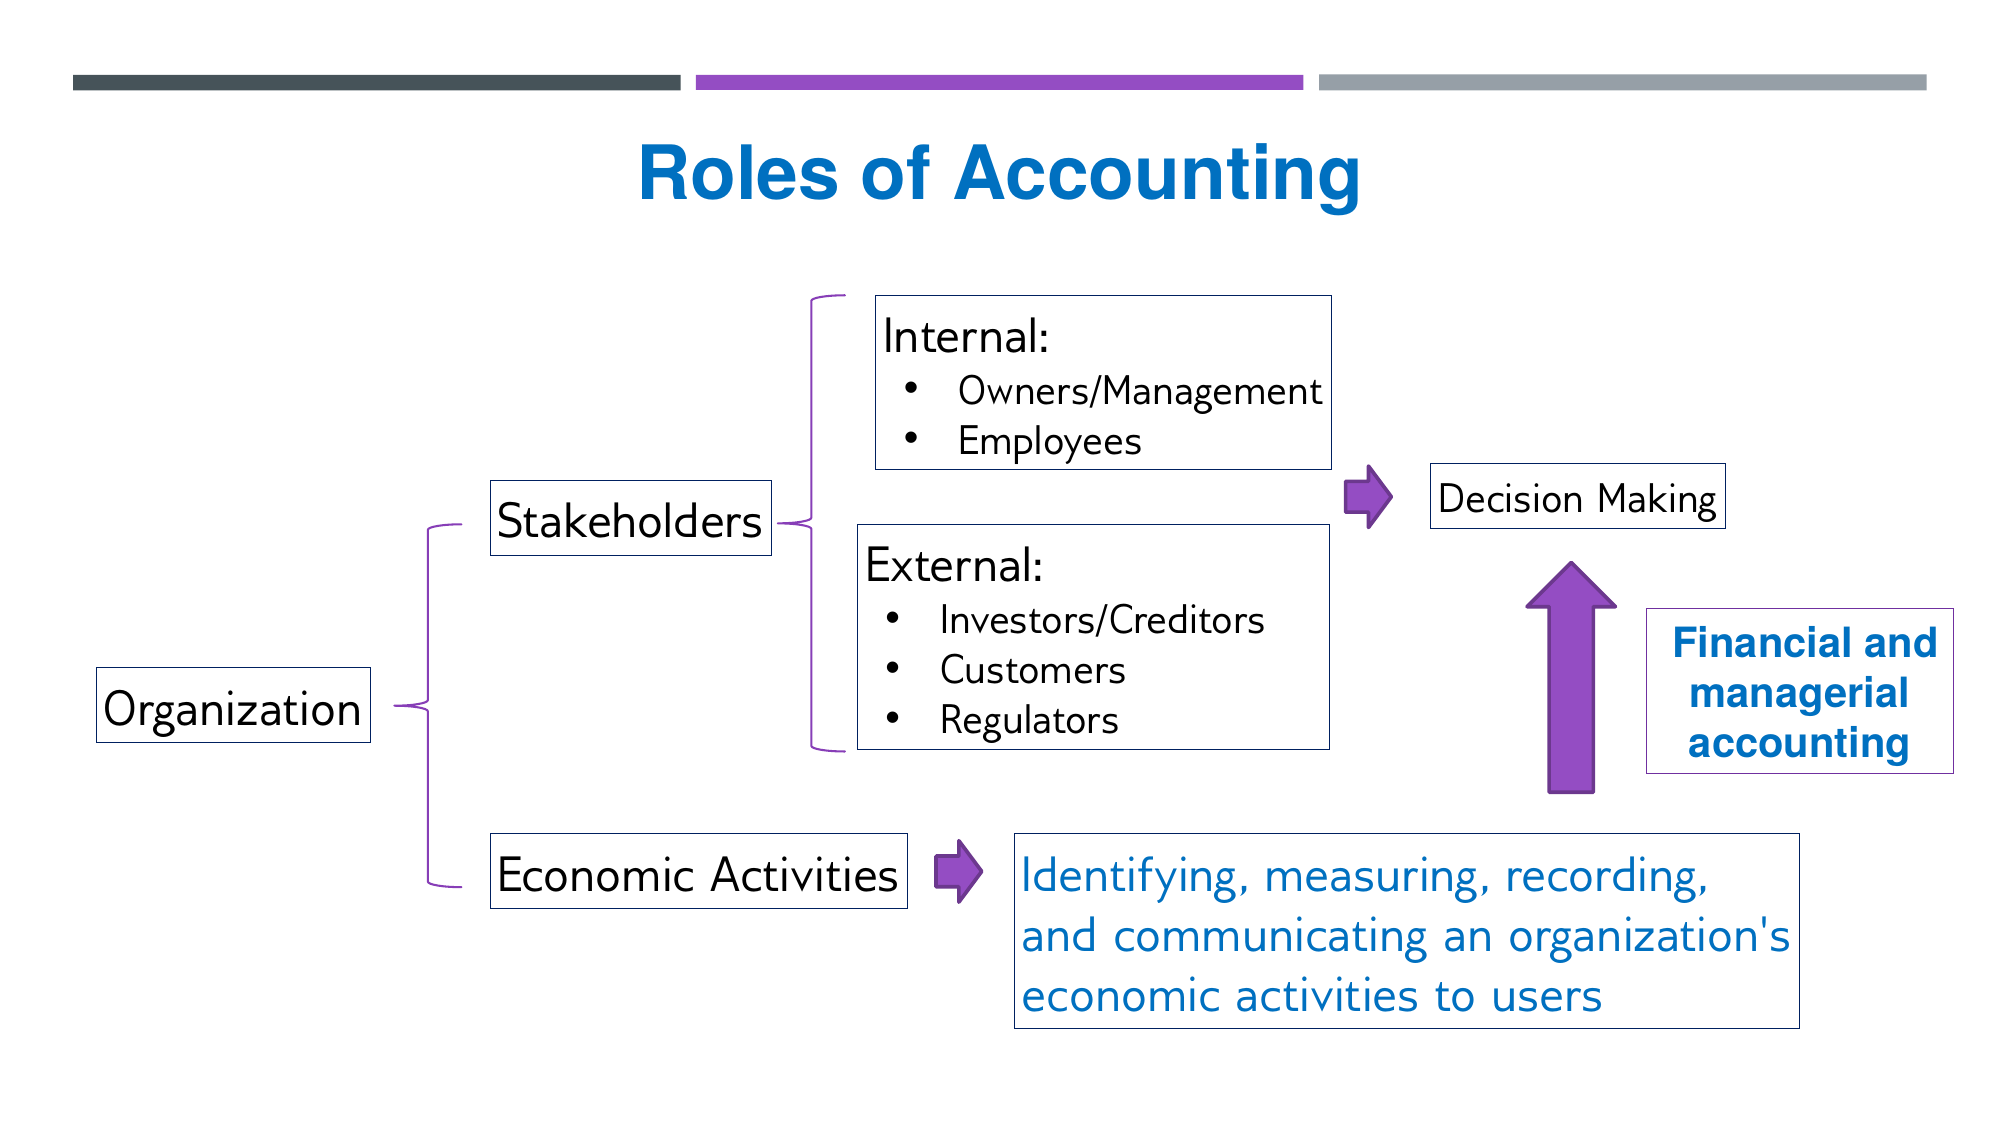

Roles of Accounting

Internal:
Owners/Management
Employees
Decision Making

Stakeholders

External:
Investors/Creditors
Customers
Regulators

 Financial and managerial accounting
Organization
Identifying, measuring, recording, and communicating an organization's economic activities to users
Economic Activities